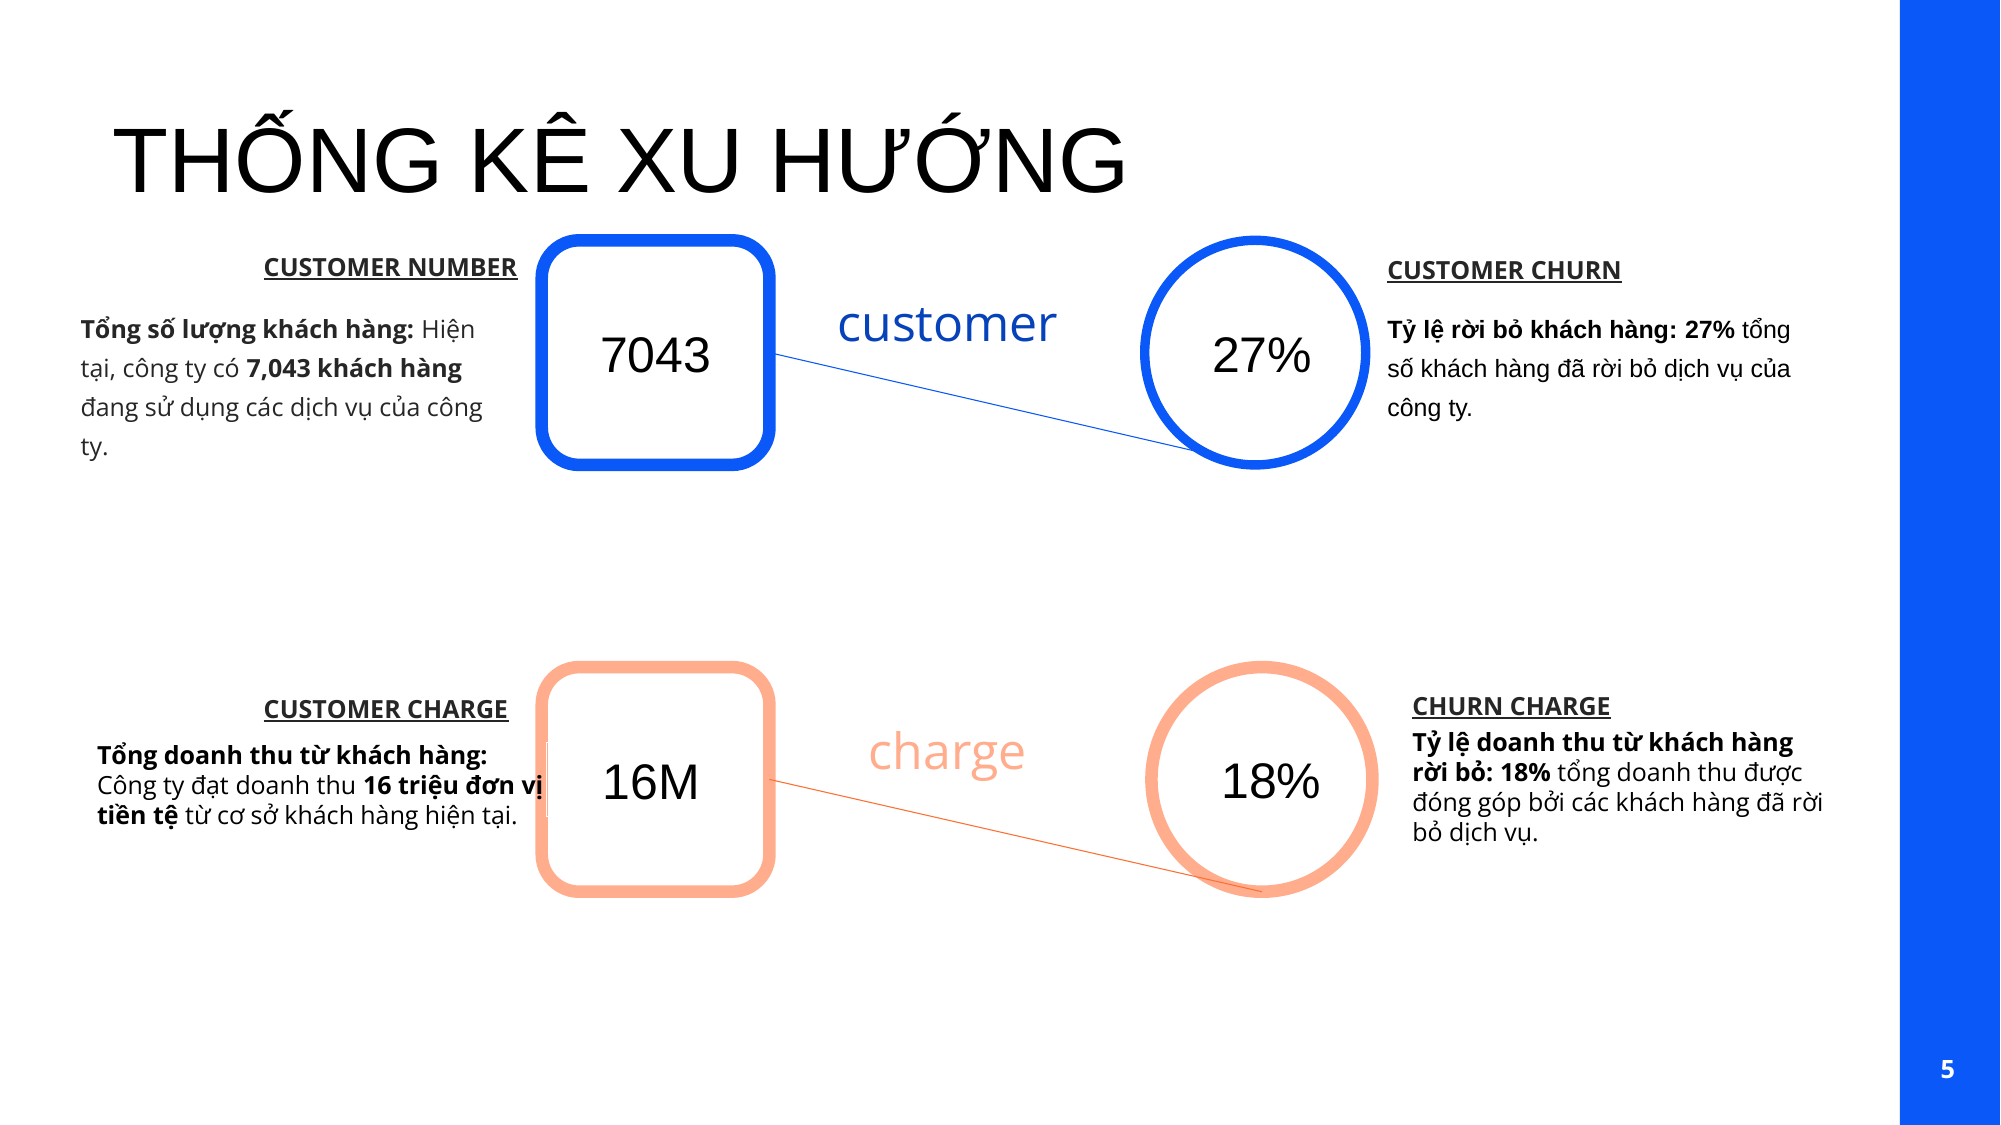

THỐNG KÊ XU HƯỚNG
CUSTOMER NUMBER
CUSTOMER CHURN

27%

7043
customer
Tỷ lệ rời bỏ khách hàng: 27% tổng số khách hàng đã rời bỏ dịch vụ của công ty.

Tổng số lượng khách hàng: Hiện tại, công ty có 7,043 khách hàng đang sử dụng các dịch vụ của công ty.

16M

18%
CHURN CHARGE
CUSTOMER CHARGE
charge
Tỷ lệ doanh thu từ khách hàng rời bỏ: 18% tổng doanh thu được đóng góp bởi các khách hàng đã rời bỏ dịch vụ.

Tổng doanh thu từ khách hàng: Công ty đạt doanh thu 16 triệu đơn vị tiền tệ từ cơ sở khách hàng hiện tại.
5